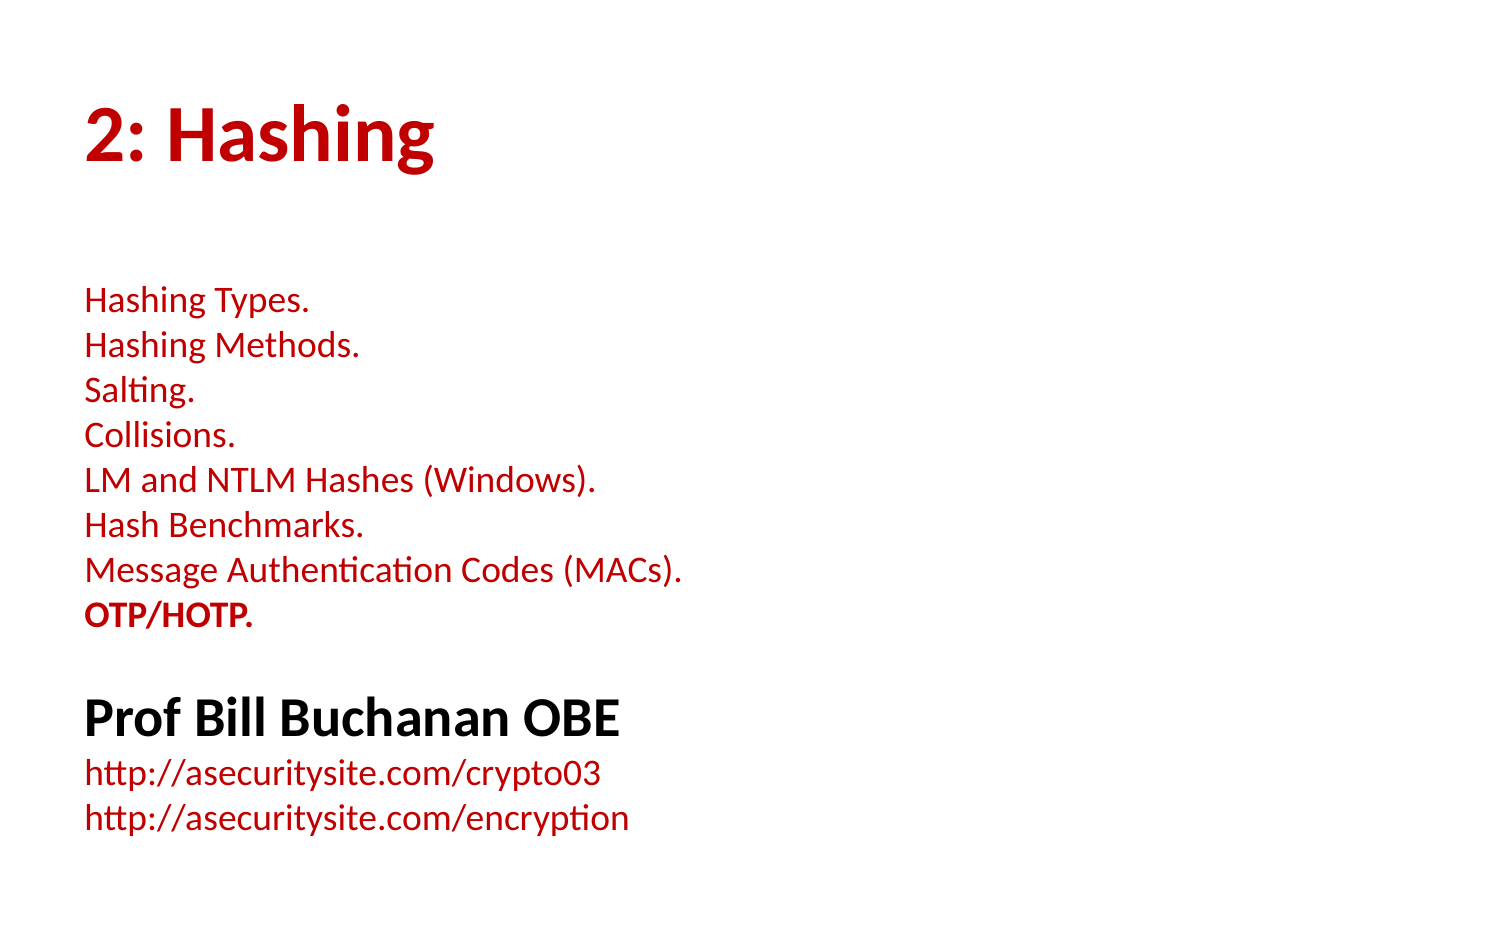

# 2: Hashing Hashing Types. Hashing Methods. Salting. Collisions. LM and NTLM Hashes (Windows). Hash Benchmarks. Message Authentication Codes (MACs). OTP/HOTP. Prof Bill Buchanan OBE http://asecuritysite.com/crypto03 http://asecuritysite.com/encryption